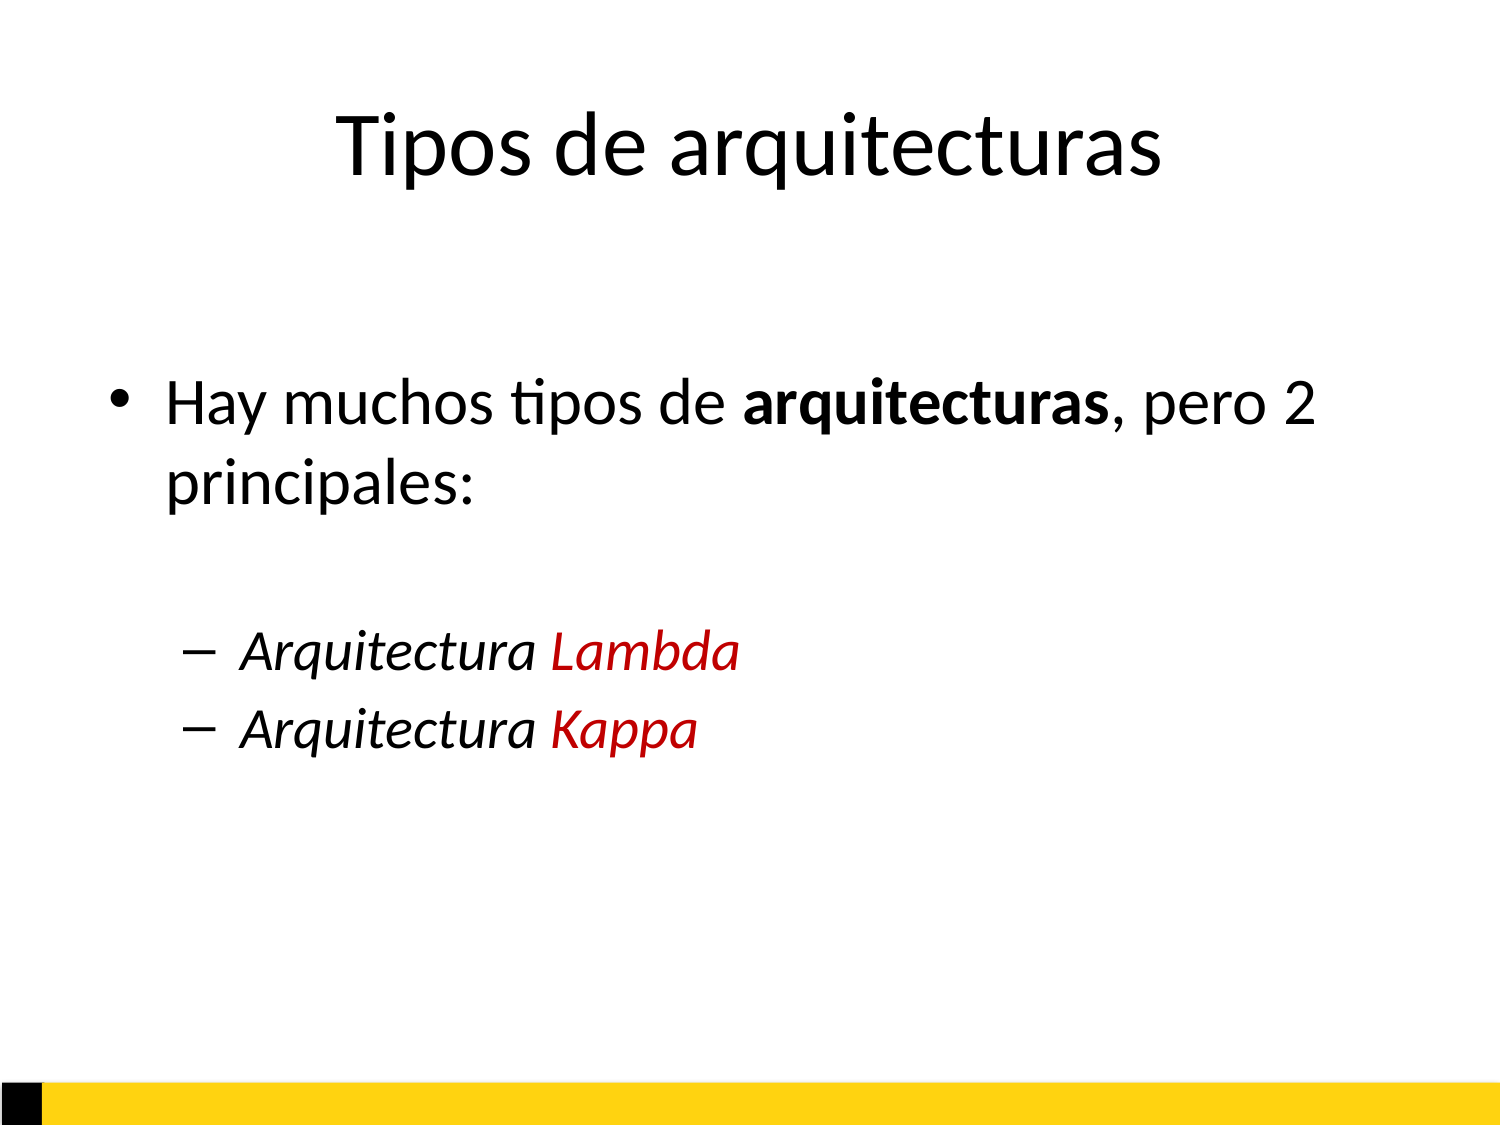

# Tipos de arquitecturas

Hay muchos tipos de arquitecturas, pero 2 principales:

Arquitectura Lambda
Arquitectura Kappa